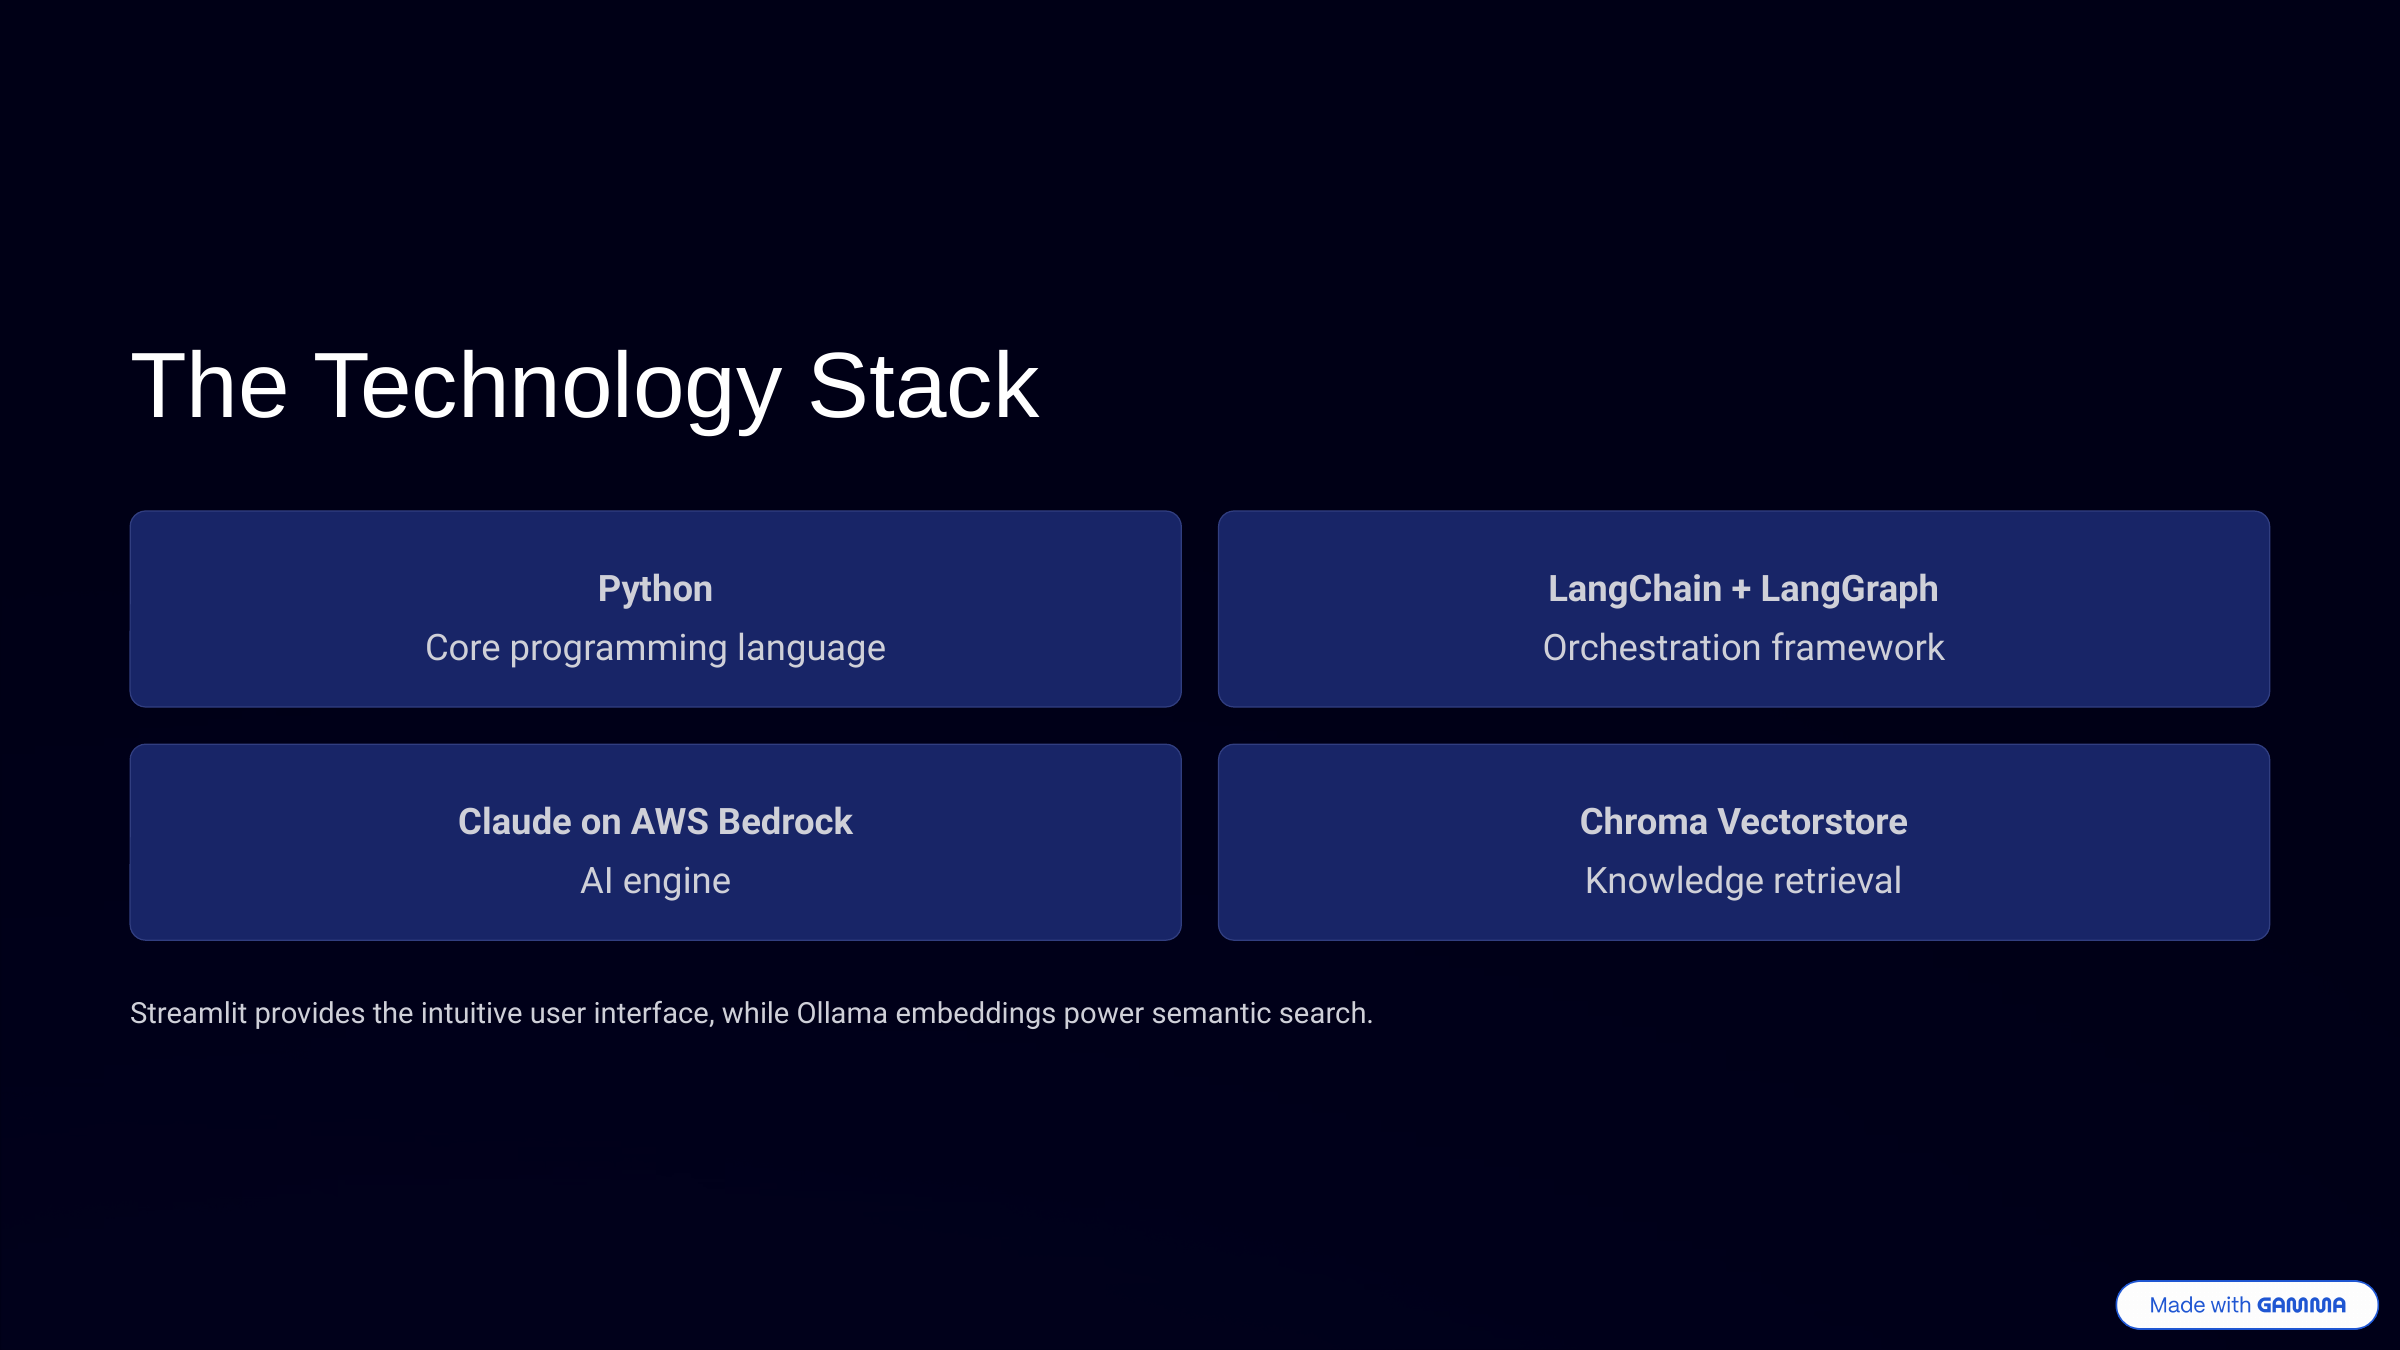

The Technology Stack

Python
Core programming language
LangChain + LangGraph
Orchestration framework

Claude on AWS Bedrock
AI engine
Chroma Vectorstore
Knowledge retrieval
Streamlit provides the intuitive user interface, while Ollama embeddings power semantic search.